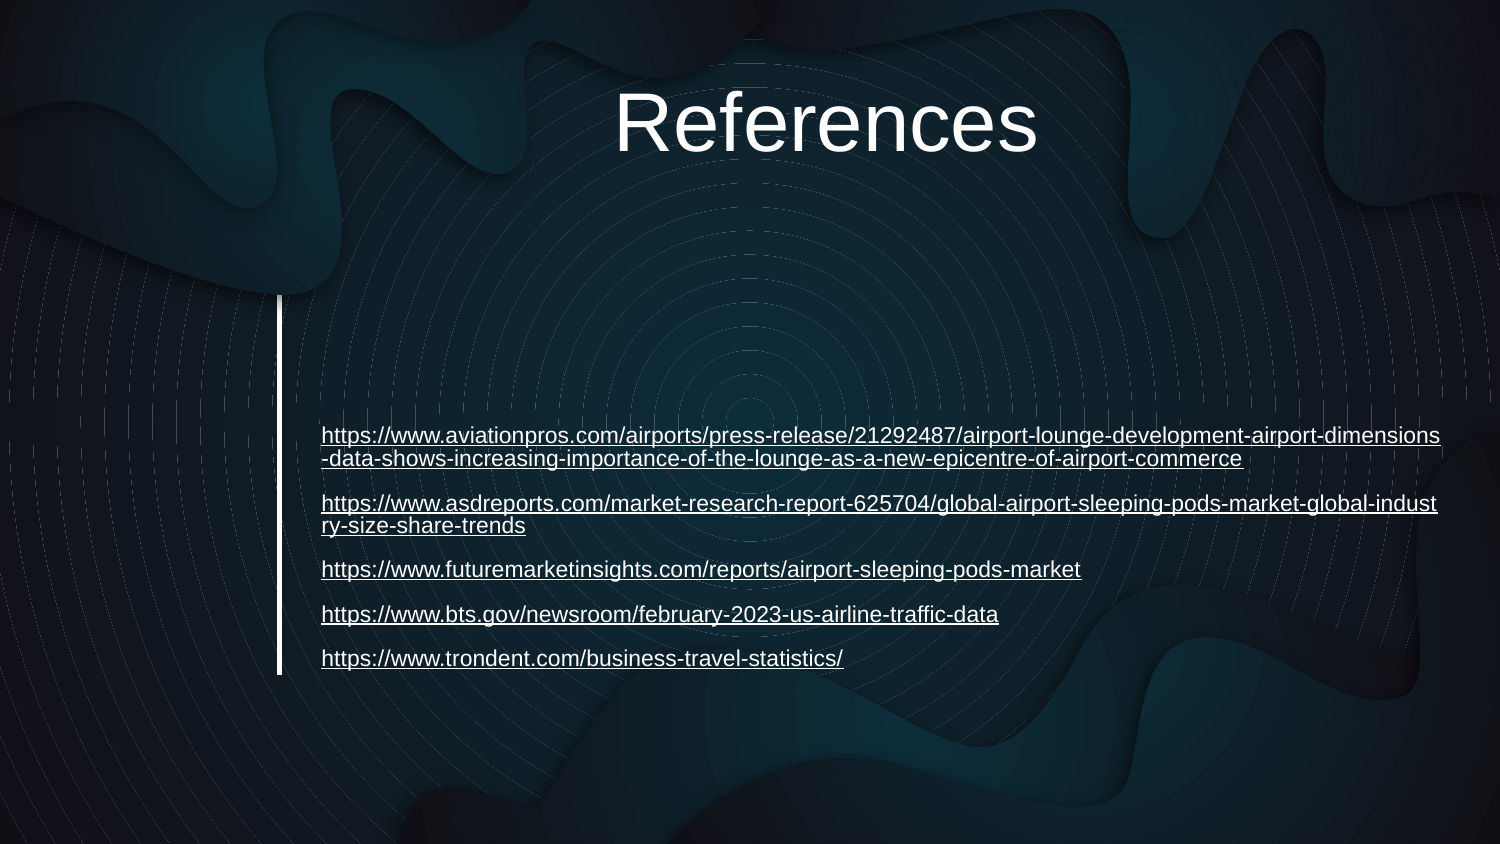

# References
https://www.aviationpros.com/airports/press-release/21292487/airport-lounge-development-airport-dimensions-data-shows-increasing-importance-of-the-lounge-as-a-new-epicentre-of-airport-commerce
https://www.asdreports.com/market-research-report-625704/global-airport-sleeping-pods-market-global-industry-size-share-trends
https://www.futuremarketinsights.com/reports/airport-sleeping-pods-market
https://www.bts.gov/newsroom/february-2023-us-airline-traffic-data
https://www.trondent.com/business-travel-statistics/